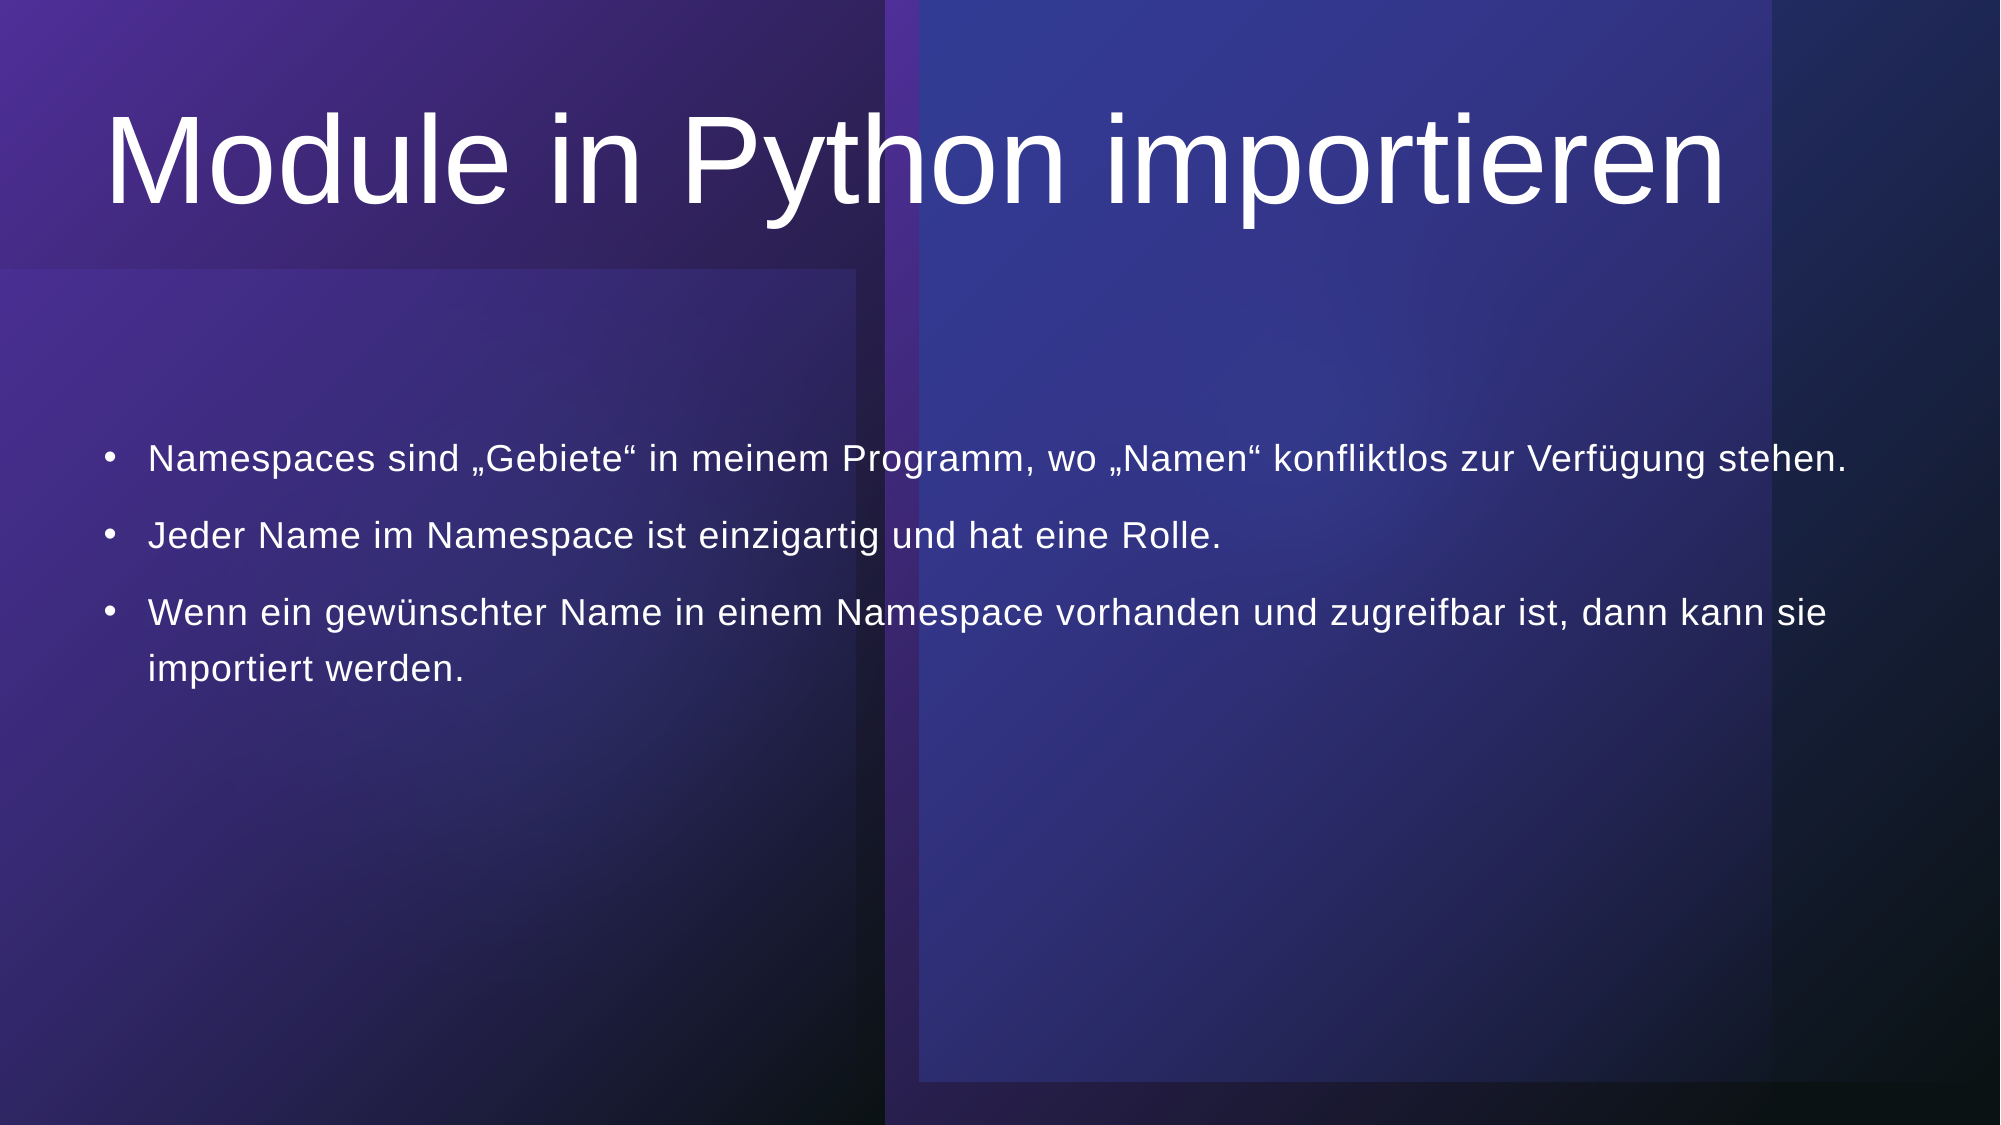

# Module in Python importieren
Namespaces sind „Gebiete“ in meinem Programm, wo „Namen“ konfliktlos zur Verfügung stehen.
Jeder Name im Namespace ist einzigartig und hat eine Rolle.
Wenn ein gewünschter Name in einem Namespace vorhanden und zugreifbar ist, dann kann sie importiert werden.